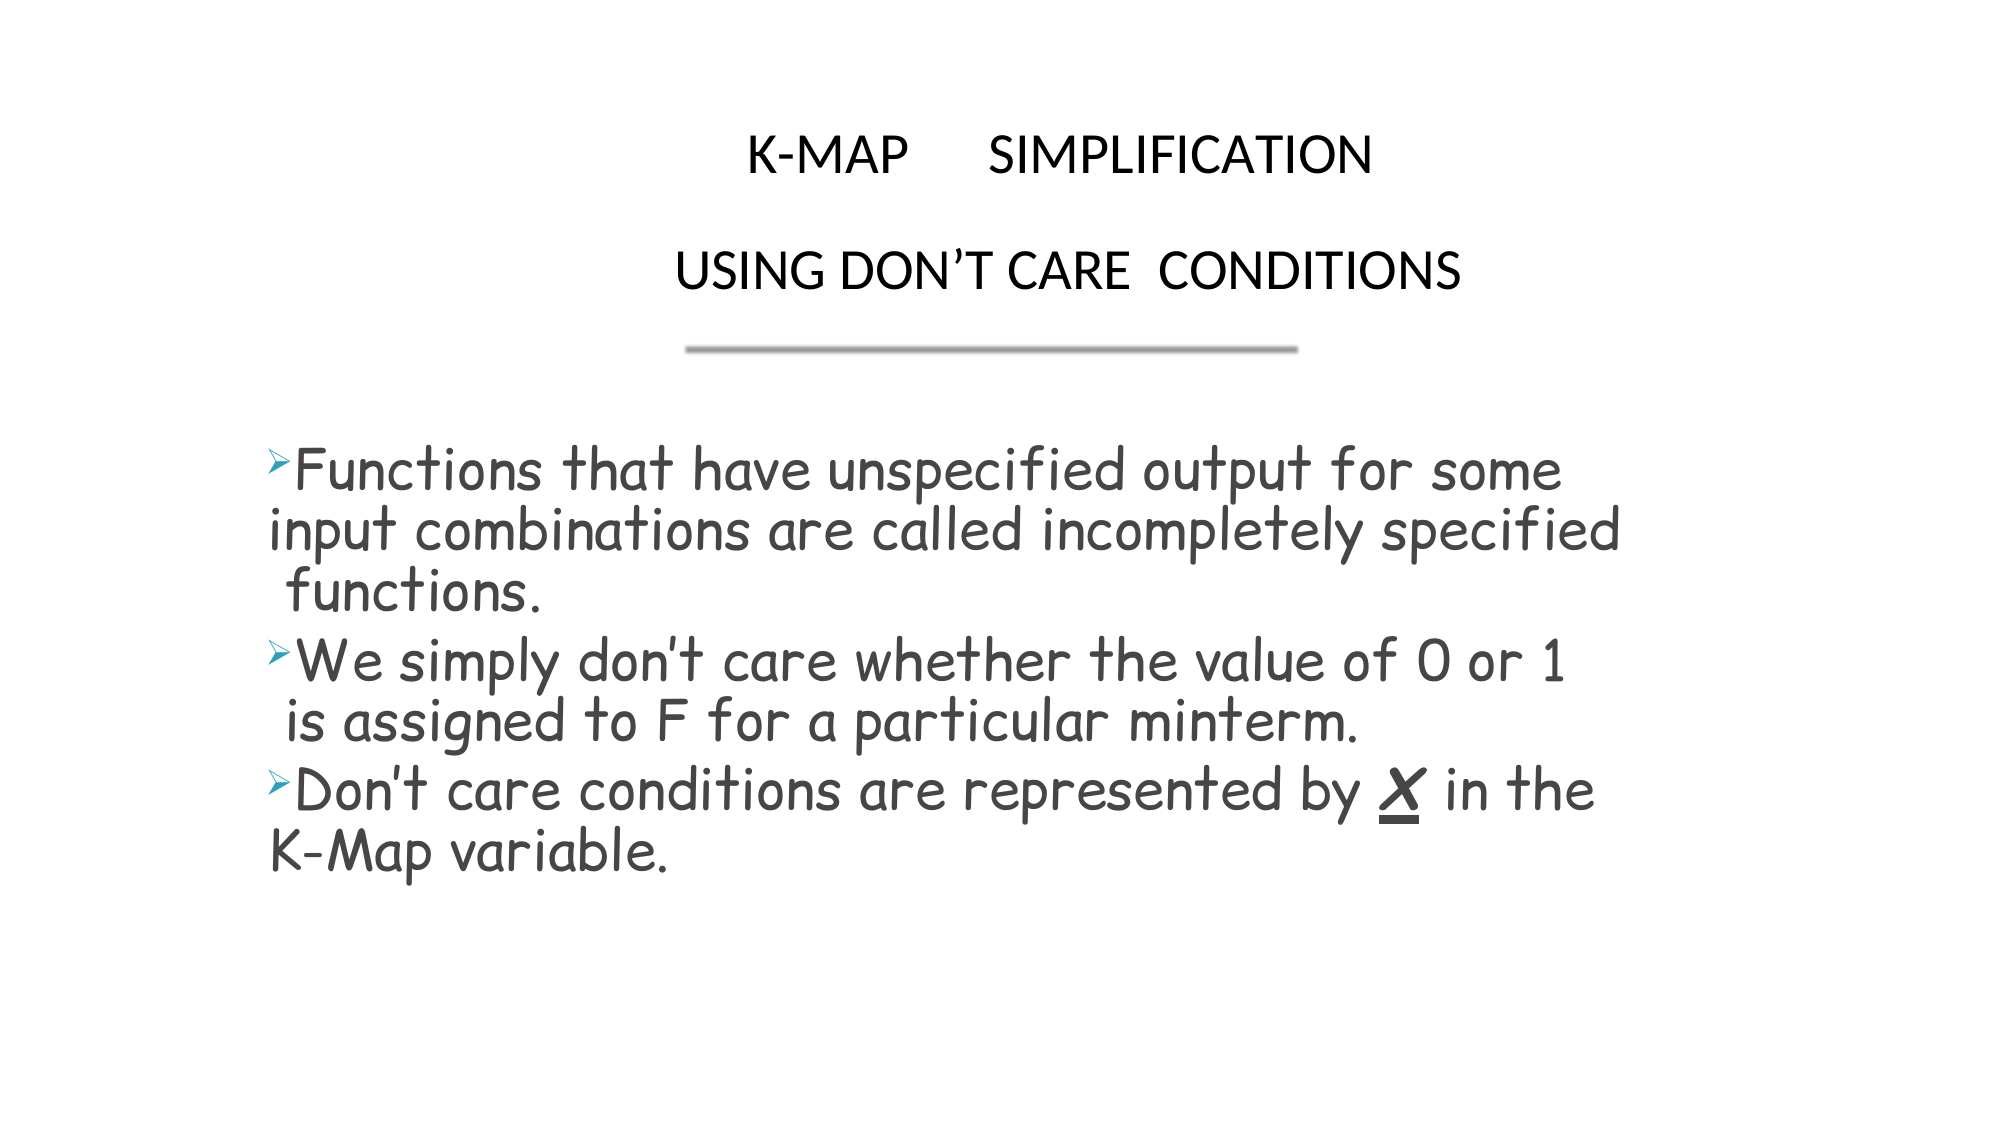

# K-MAP      SIMPLIFICATION
 USING DON’T CARE  CONDITIONS

Functions that have unspecified output for some  input combinations are called incompletely specified  functions.
We simply don’t care whether the value of 0 or 1  is assigned to F for a particular minterm.
Don’t care conditions are represented by X in the  K-Map variable.